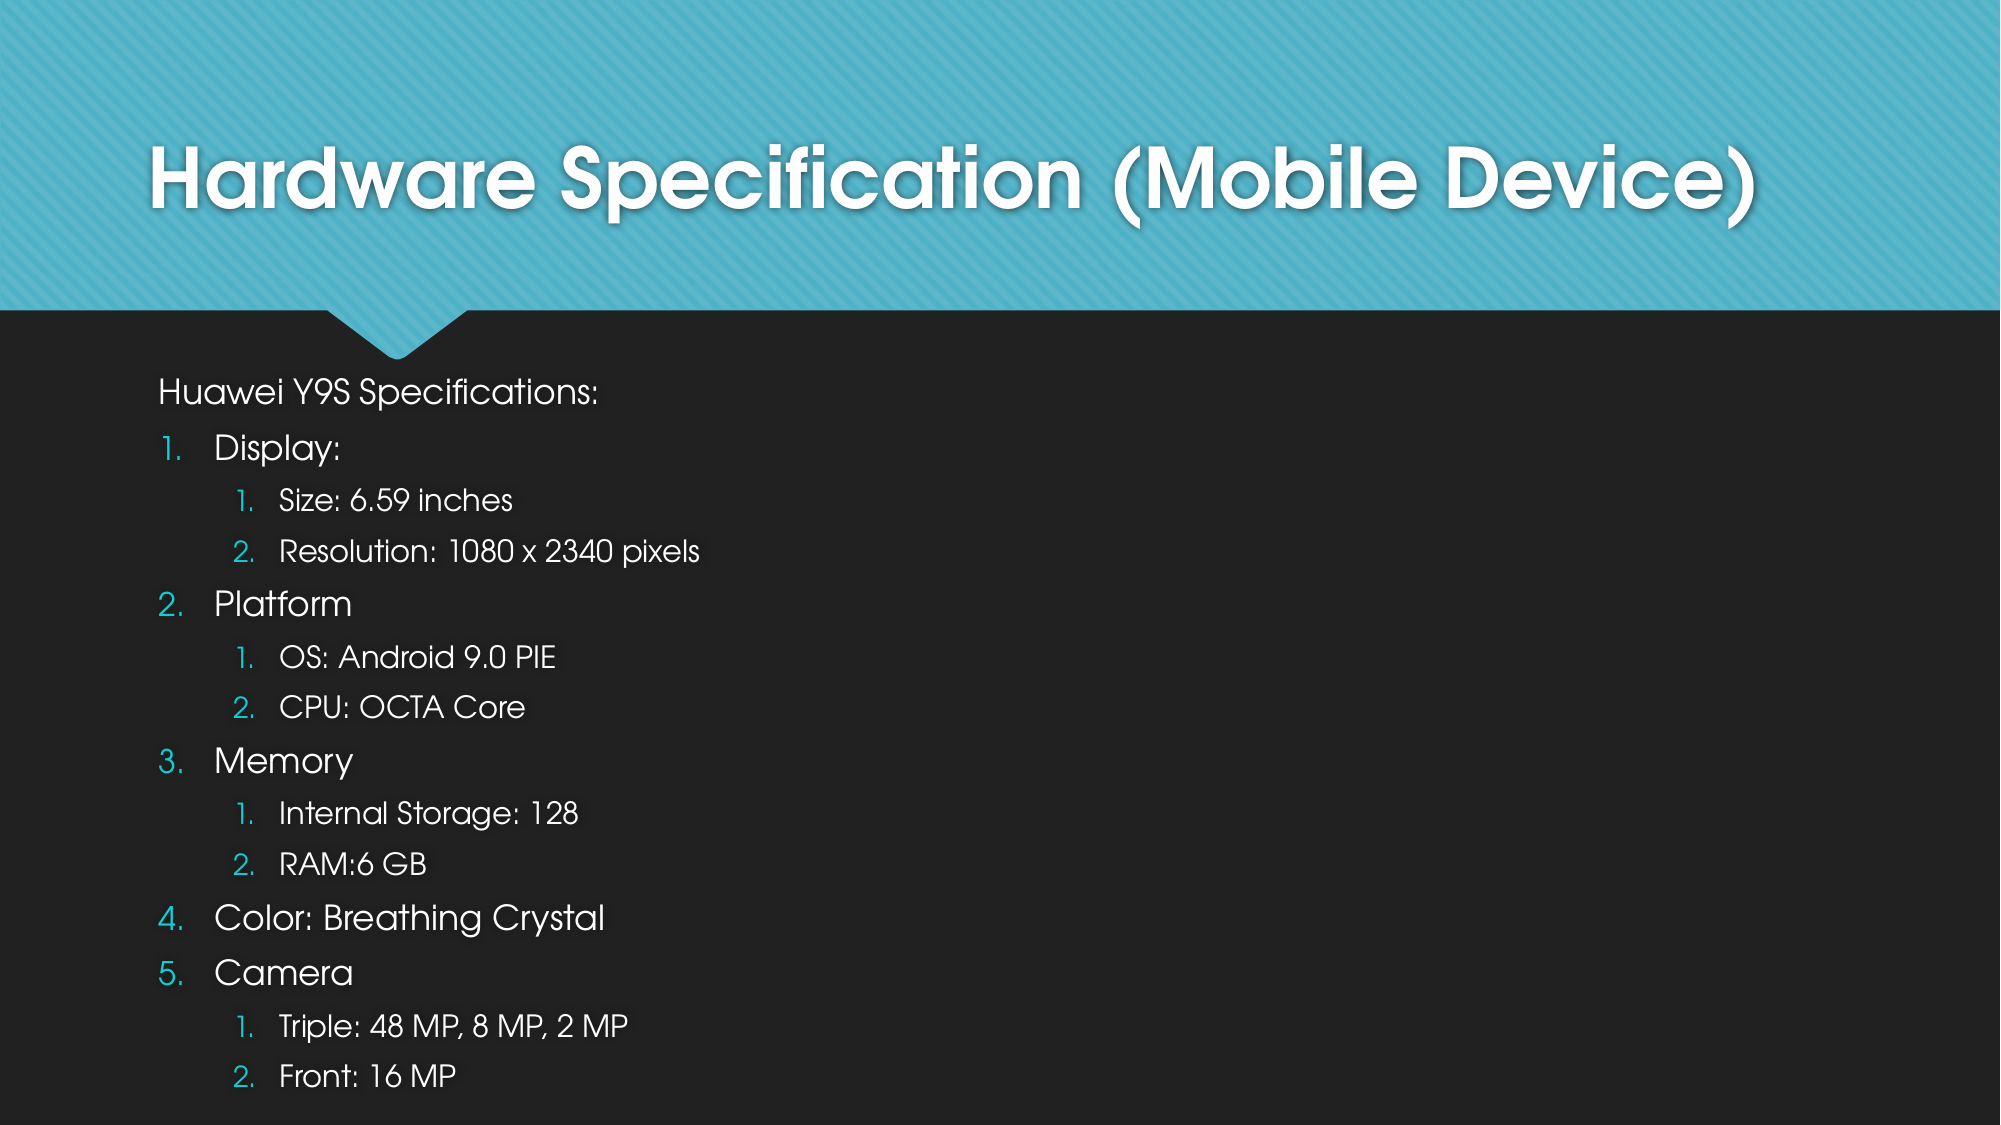

# Hardware Specification (Mobile Device)
Huawei Y9S Specifications:
Display:
Size: 6.59 inches
Resolution: 1080 x 2340 pixels
Platform
OS: Android 9.0 PIE
CPU: OCTA Core
Memory
Internal Storage: 128
RAM:6 GB
Color: Breathing Crystal
Camera
Triple: 48 MP, 8 MP, 2 MP
Front: 16 MP